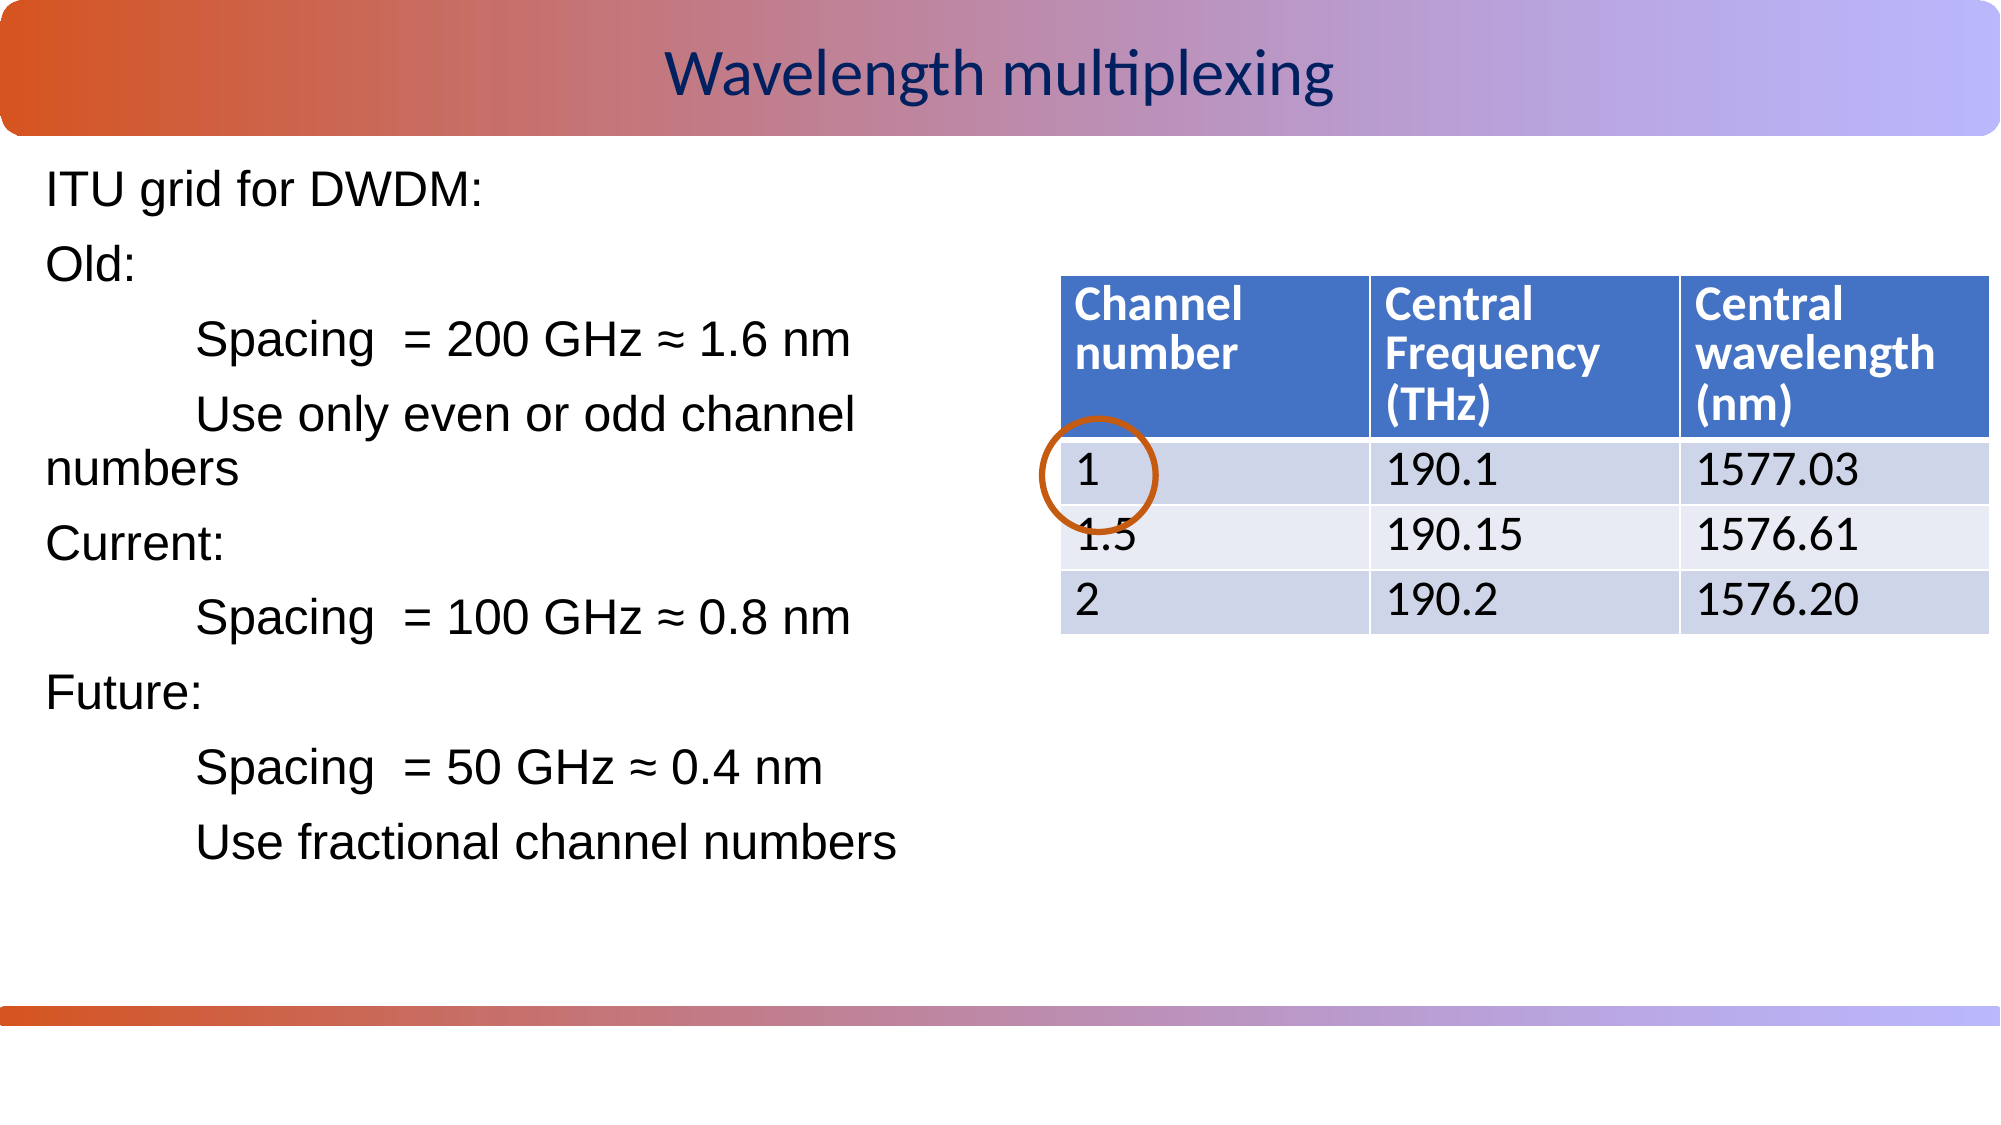

Wavelength multiplexing
ITU grid for DWDM:
Old:
	Spacing  = 200 GHz ≈ 1.6 nm
	Use only even or odd channel numbers
Current:
	Spacing  = 100 GHz ≈ 0.8 nm
Future:
	Spacing  = 50 GHz ≈ 0.4 nm
	Use fractional channel numbers

| Channel number | Central Frequency (THz) | Central wavelength (nm) |
| --- | --- | --- |
| 1 | 190.1 | 1577.03 |
| 1.5 | 190.15 | 1576.61 |
| 2 | 190.2 | 1576.20 |